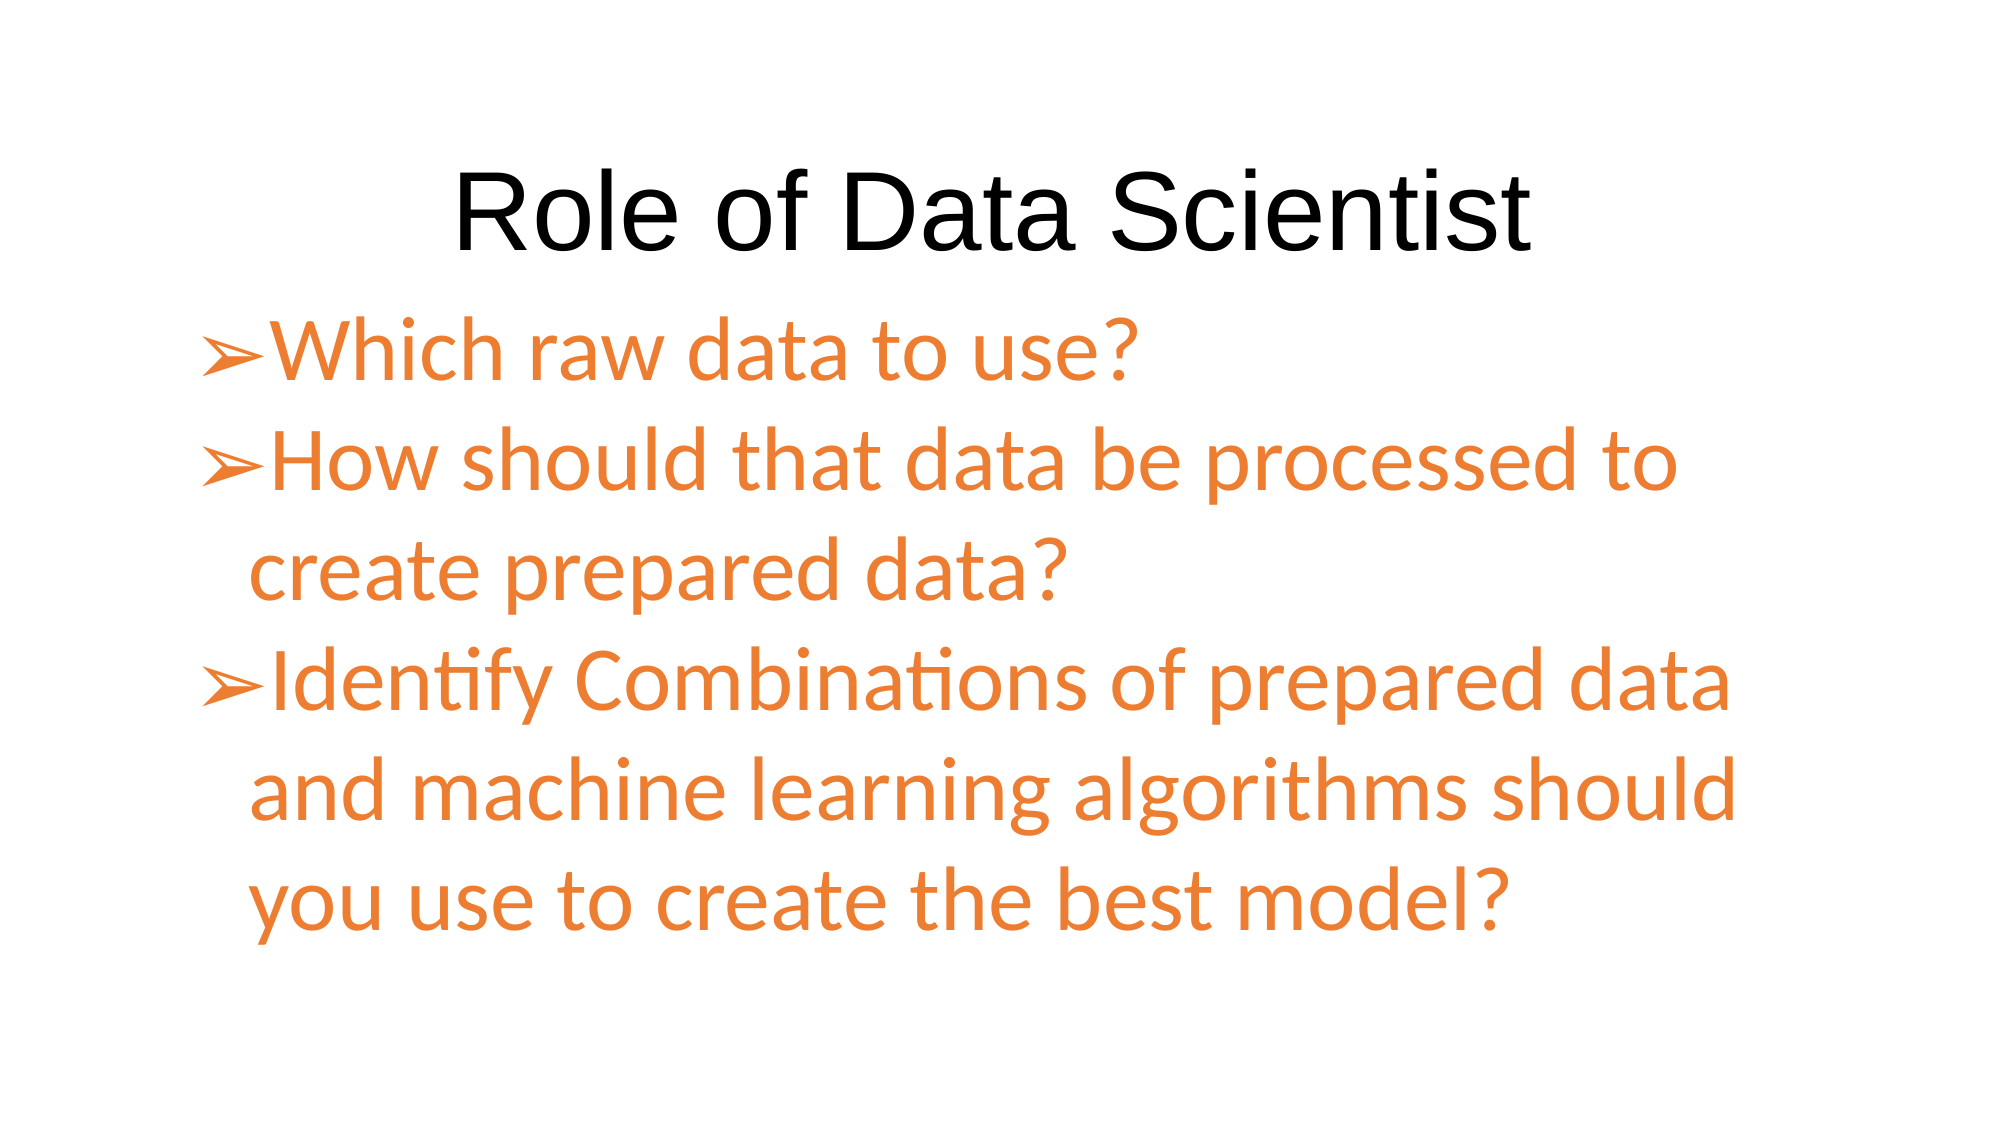

Role of Data Scientist
Enter Text
Which raw data to use?
How should that data be processed to create prepared data?
Identify Combinations of prepared data and machine learning algorithms should you use to create the best model?